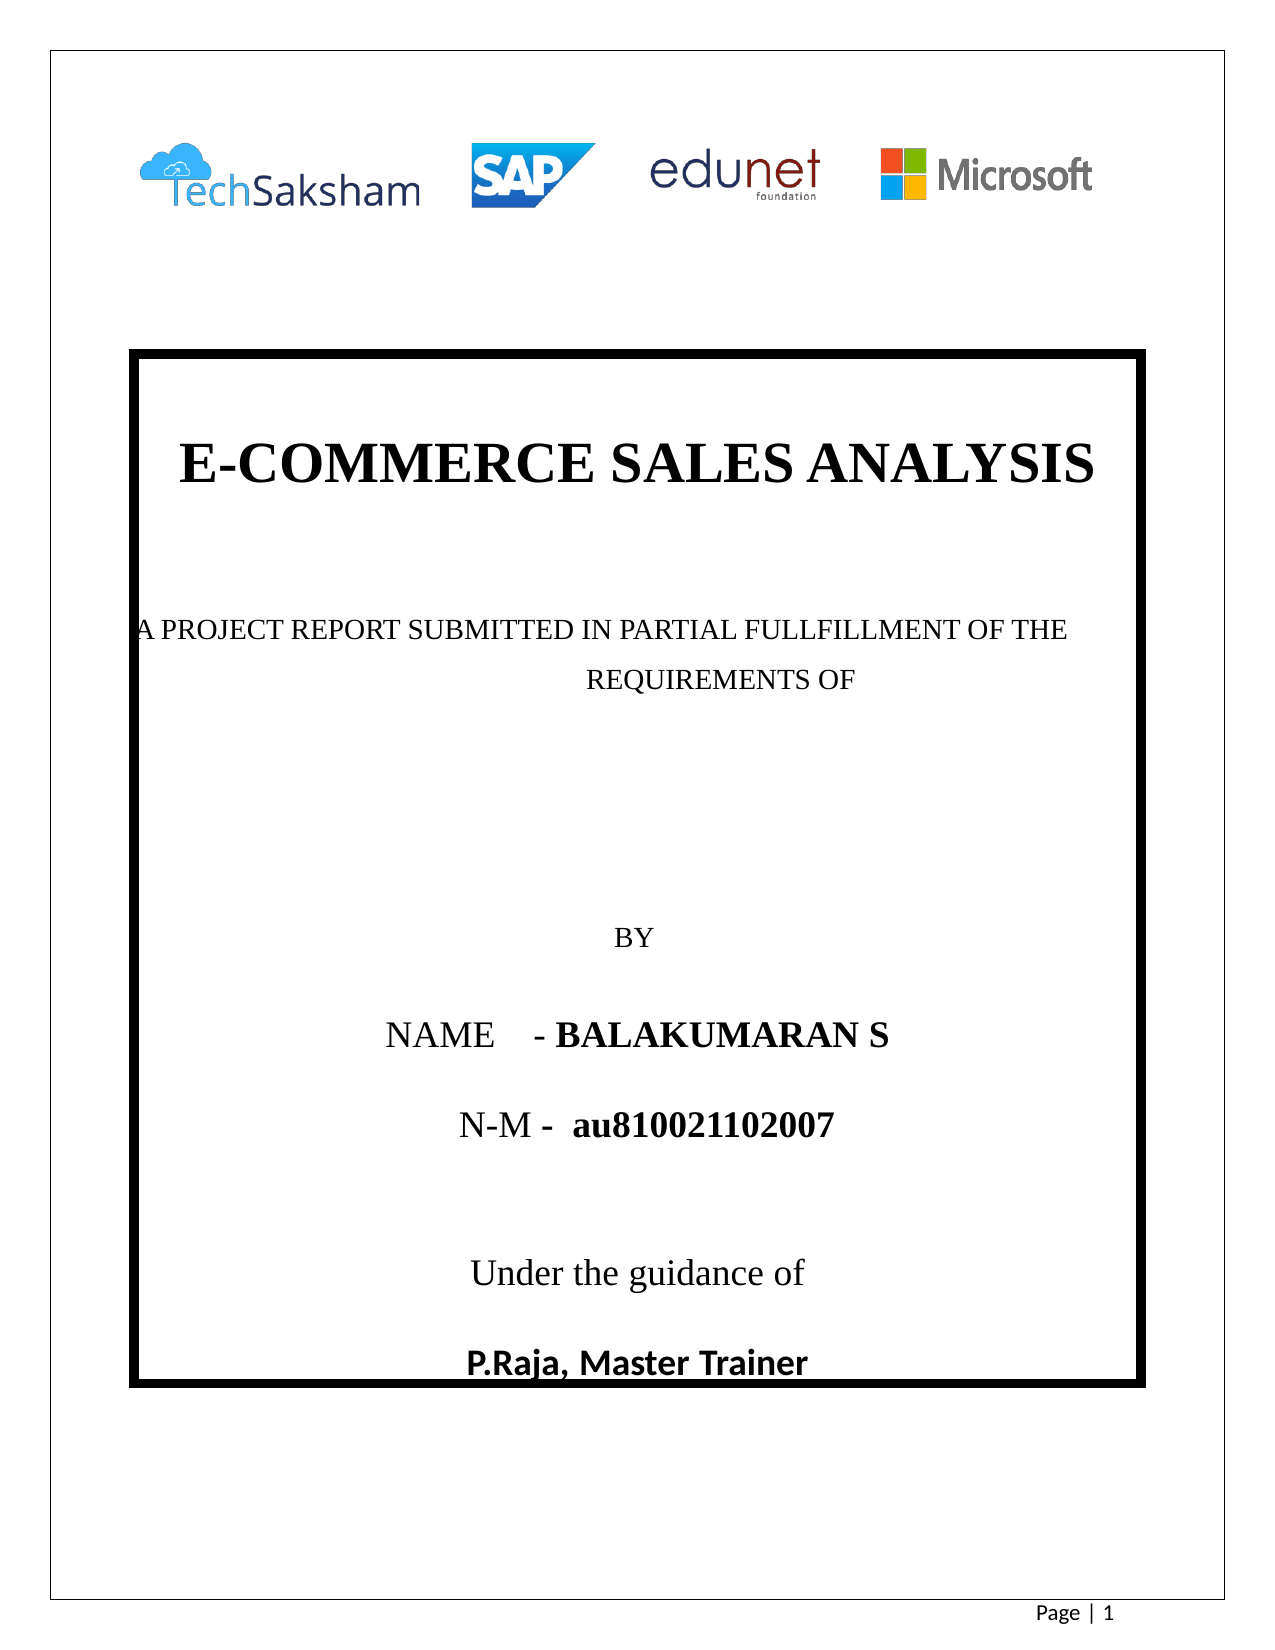

E-COMMERCE SALES ANALYSIS

A PROJECT REPORT SUBMITTED IN PARTIAL FULLFILLMENT OF THE                                  REQUIREMENTS OF

BY
NAME    - BALAKUMARAN S

  N-M -  au810021102007

Under the guidance of

P.Raja, Master Trainer
Page | 1